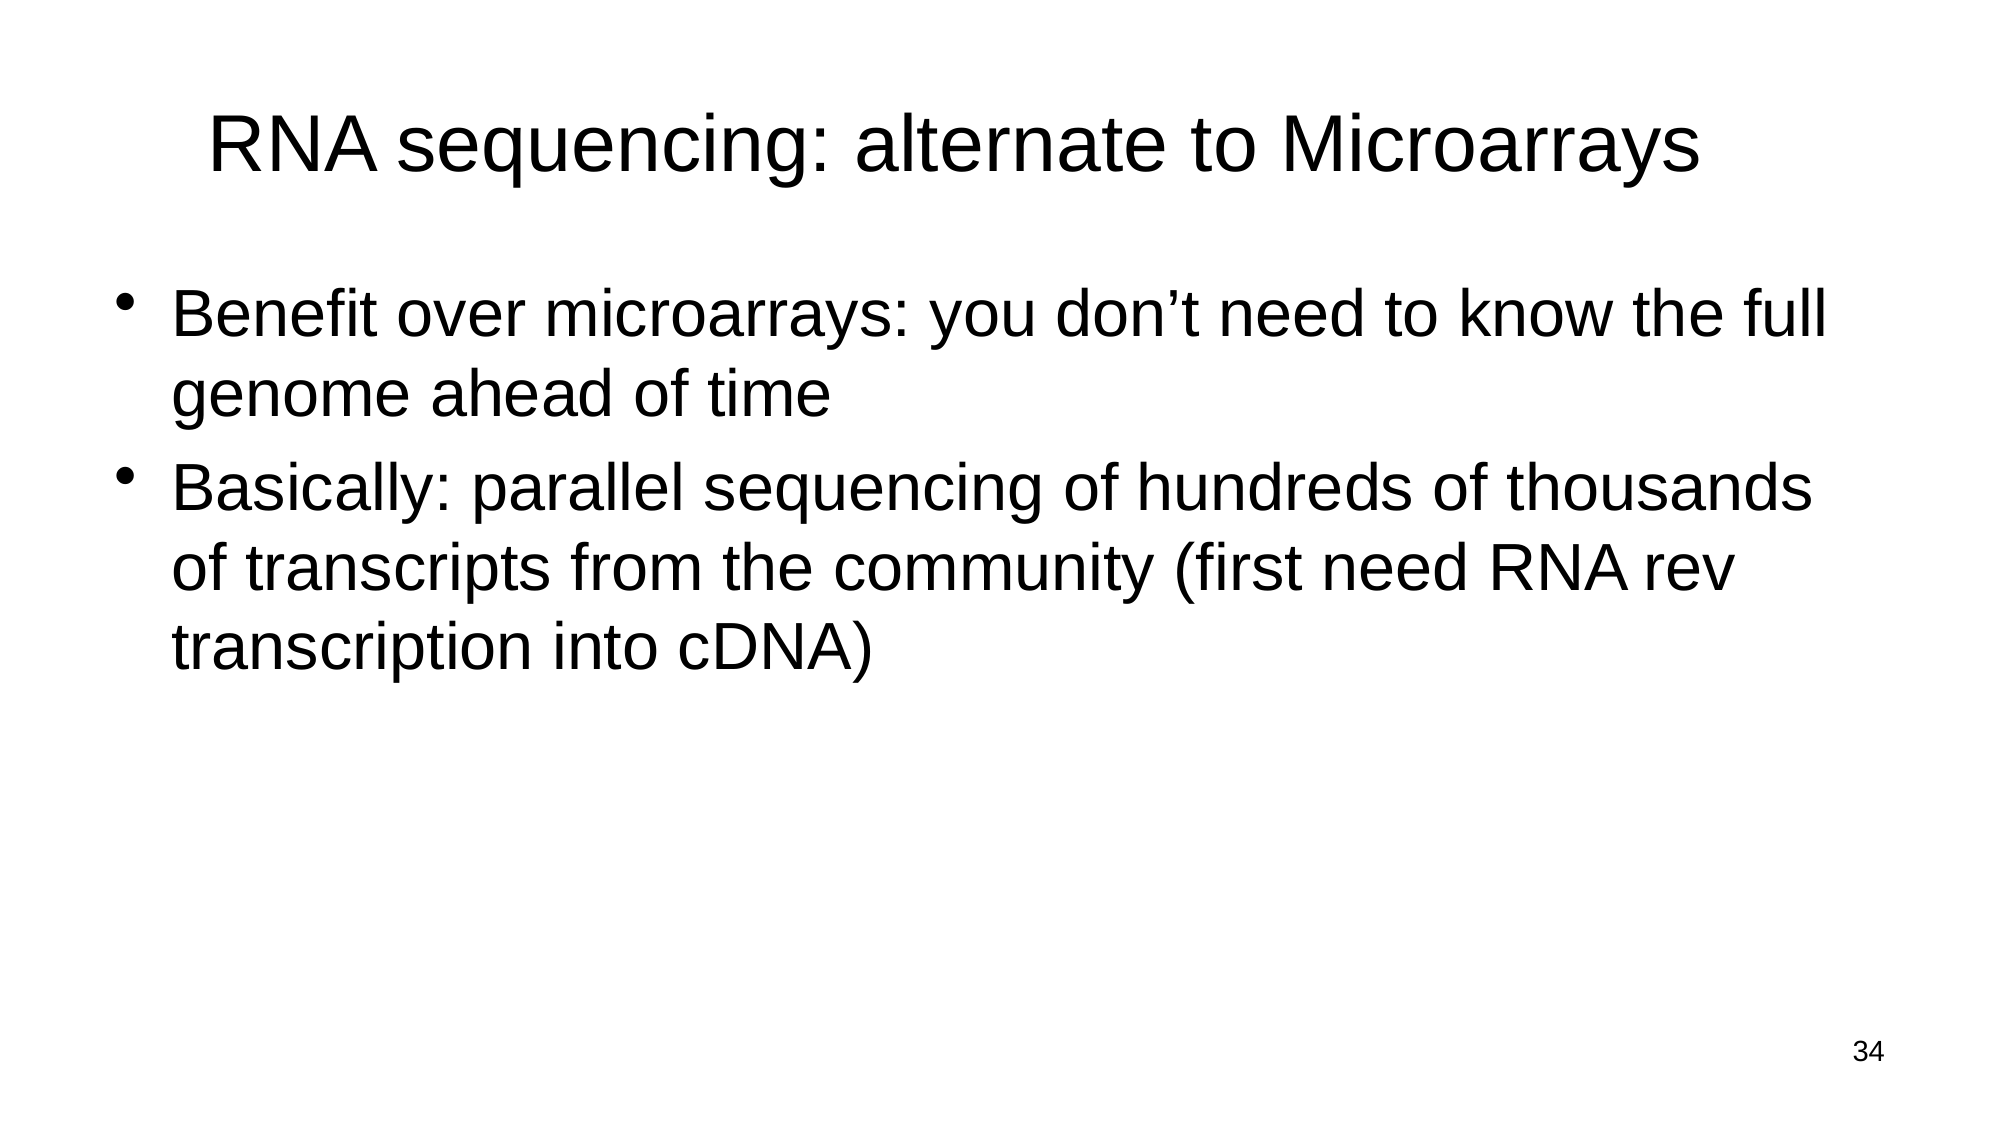

# RNA sequencing: alternate to Microarrays
Benefit over microarrays: you don’t need to know the full genome ahead of time
Basically: parallel sequencing of hundreds of thousands of transcripts from the community (first need RNA rev transcription into cDNA)
34